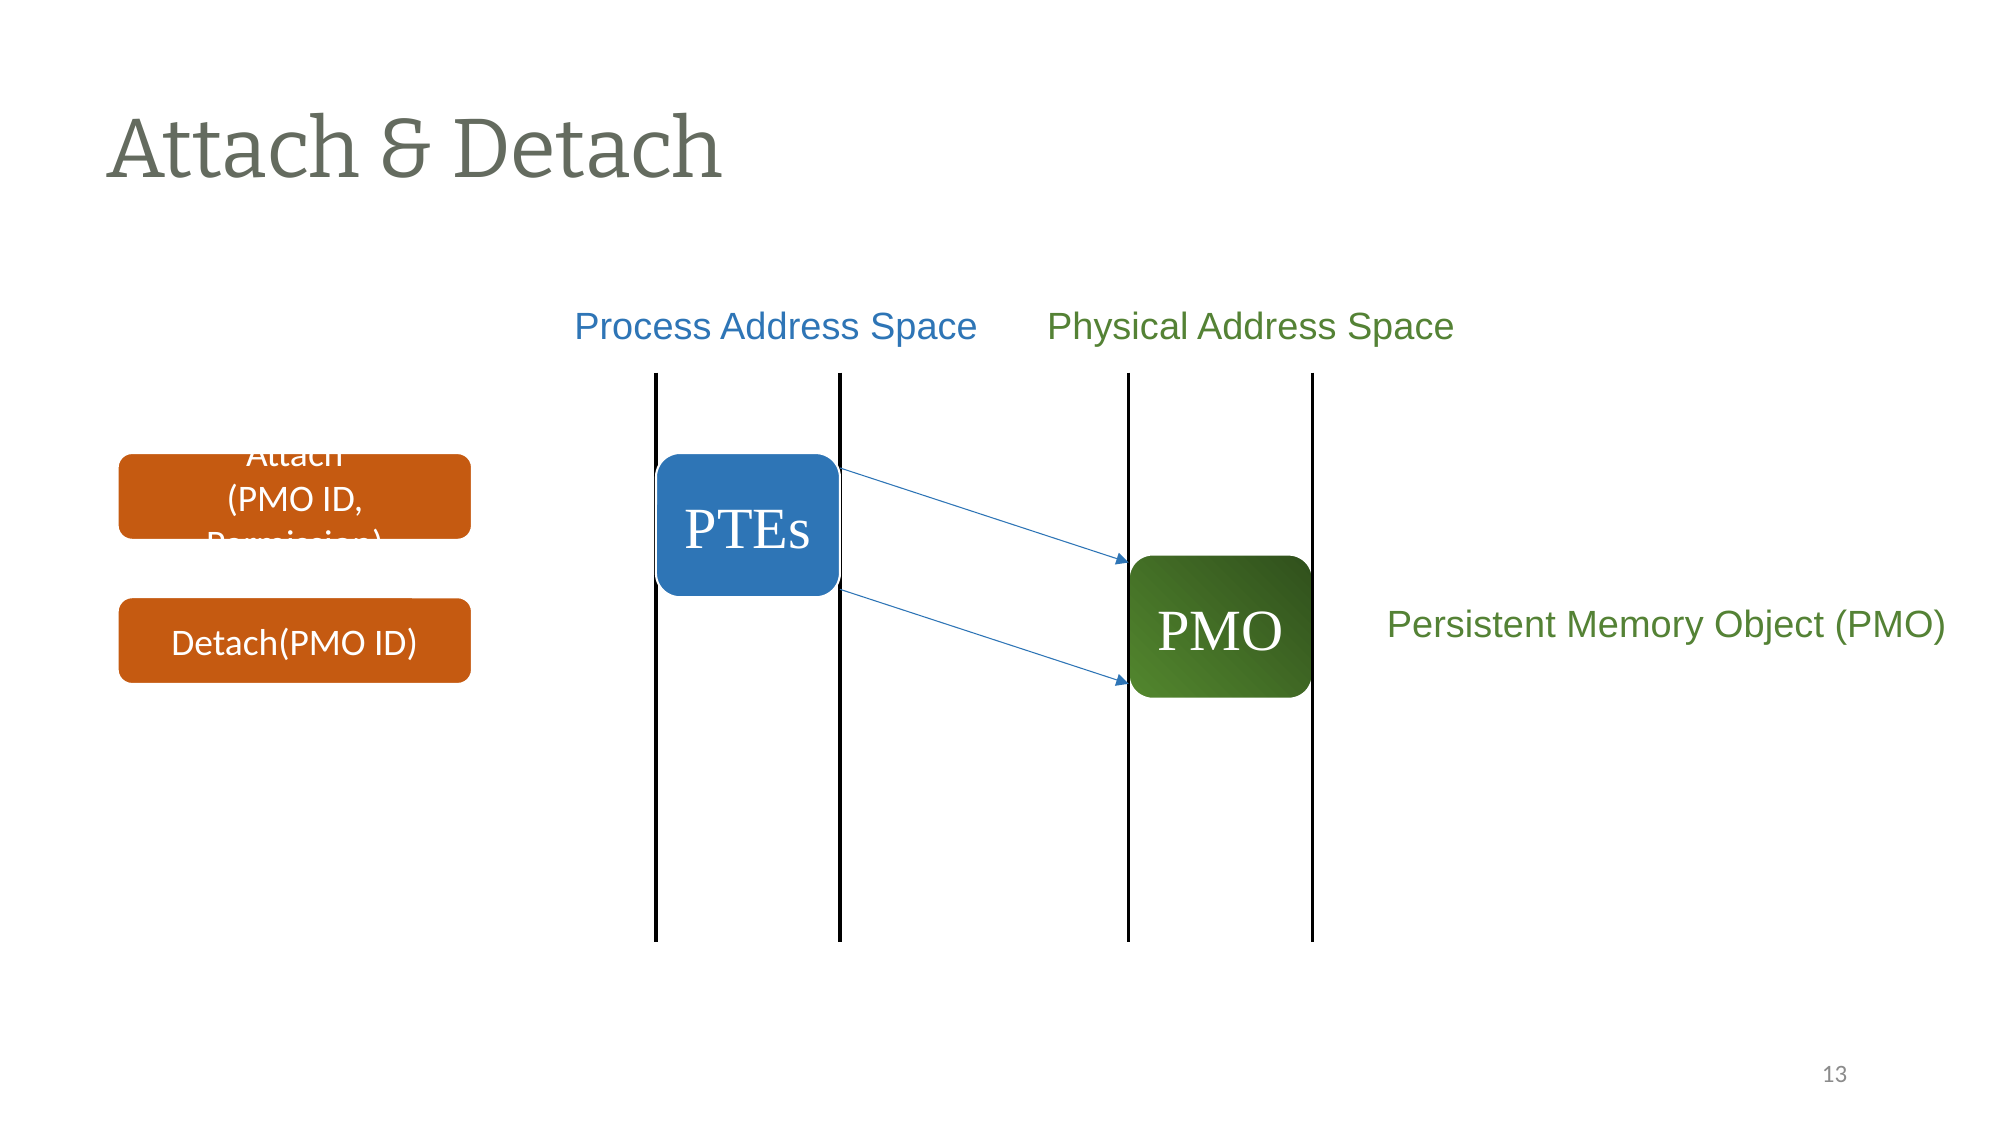

# Attach & Detach
Process Address Space
Physical Address Space
Attach
(PMO ID, Permission)
PTEs
PMO
Detach(PMO ID)
Persistent Memory Object (PMO)
13